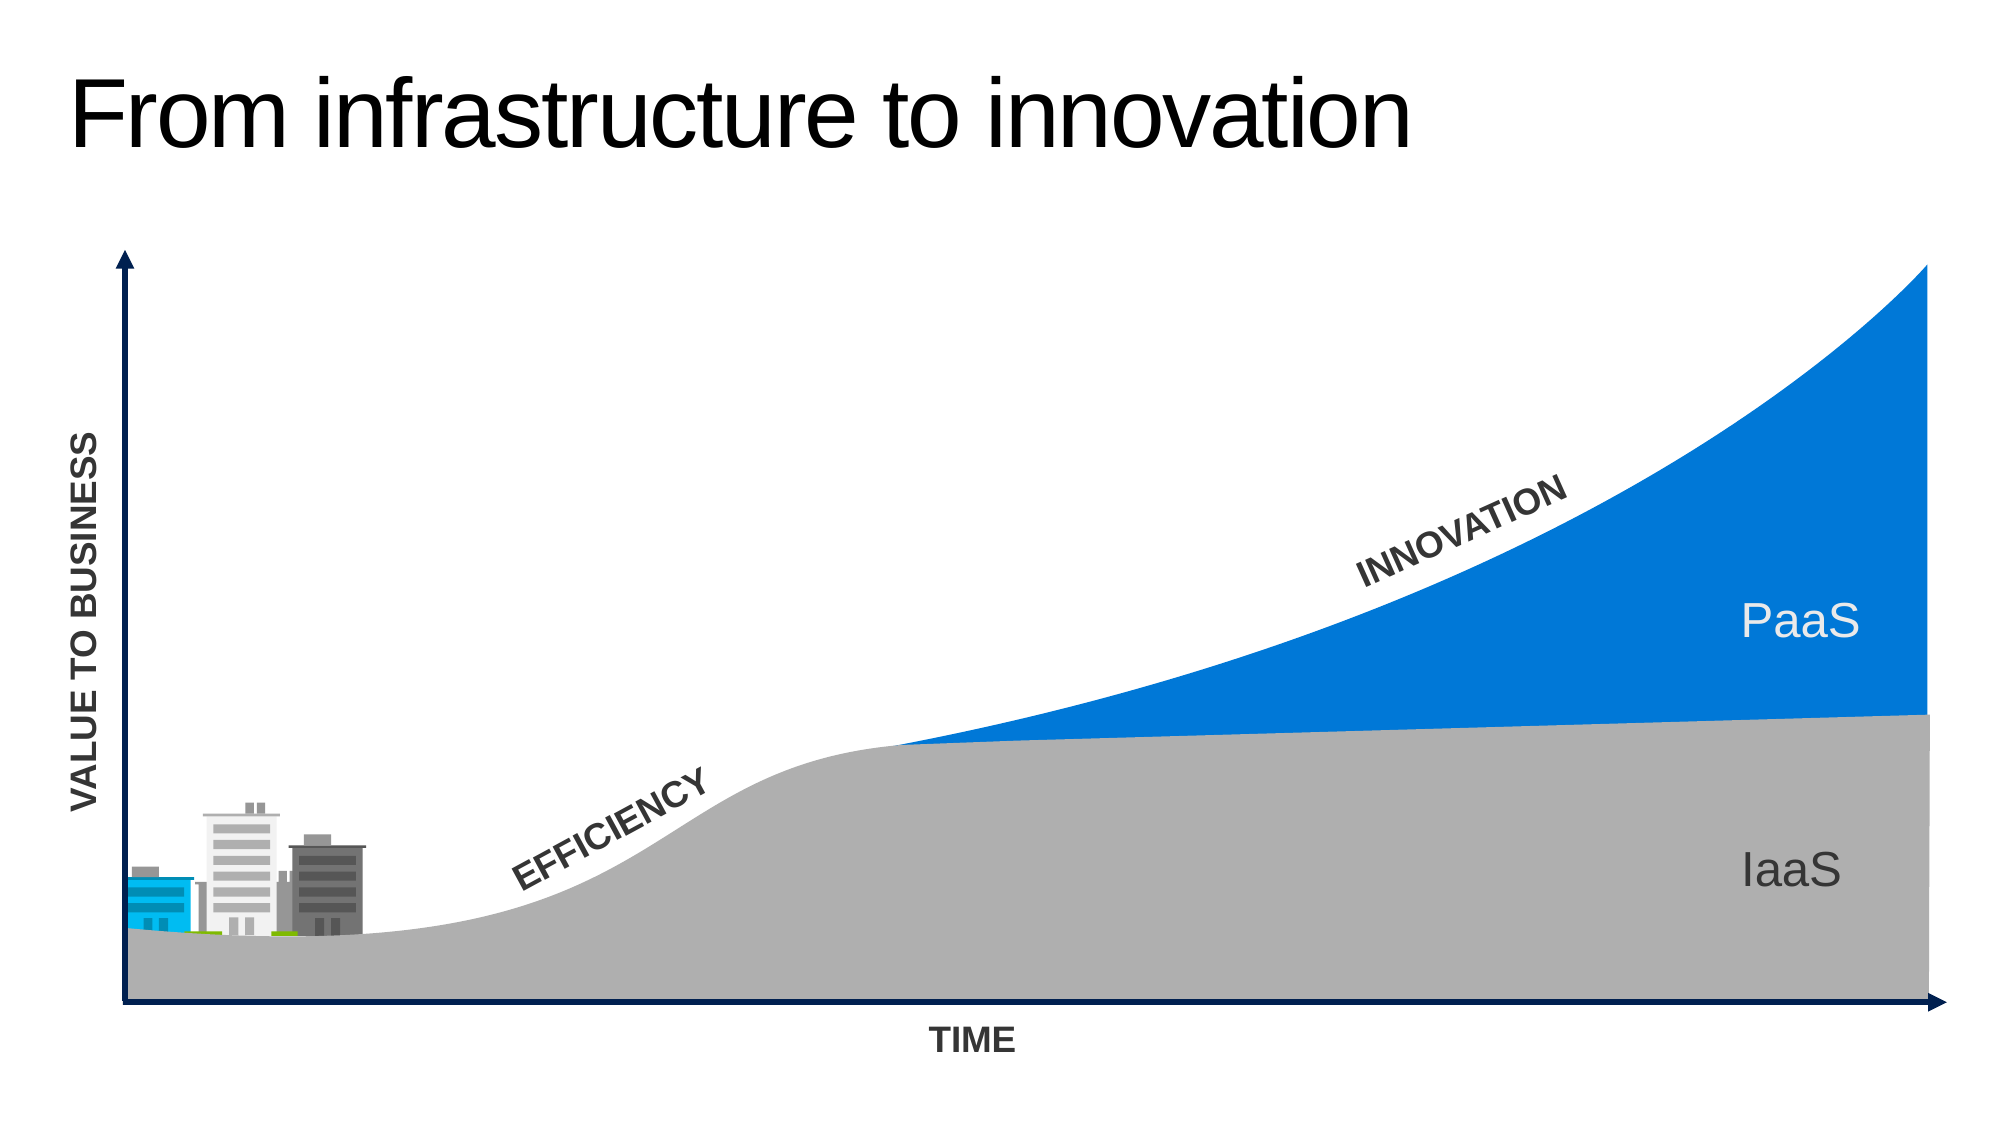

# From infrastructure to innovation

INNOVATION
PaaS
VALUE TO BUSINESS

EFFICIENCY

IaaS
TIME